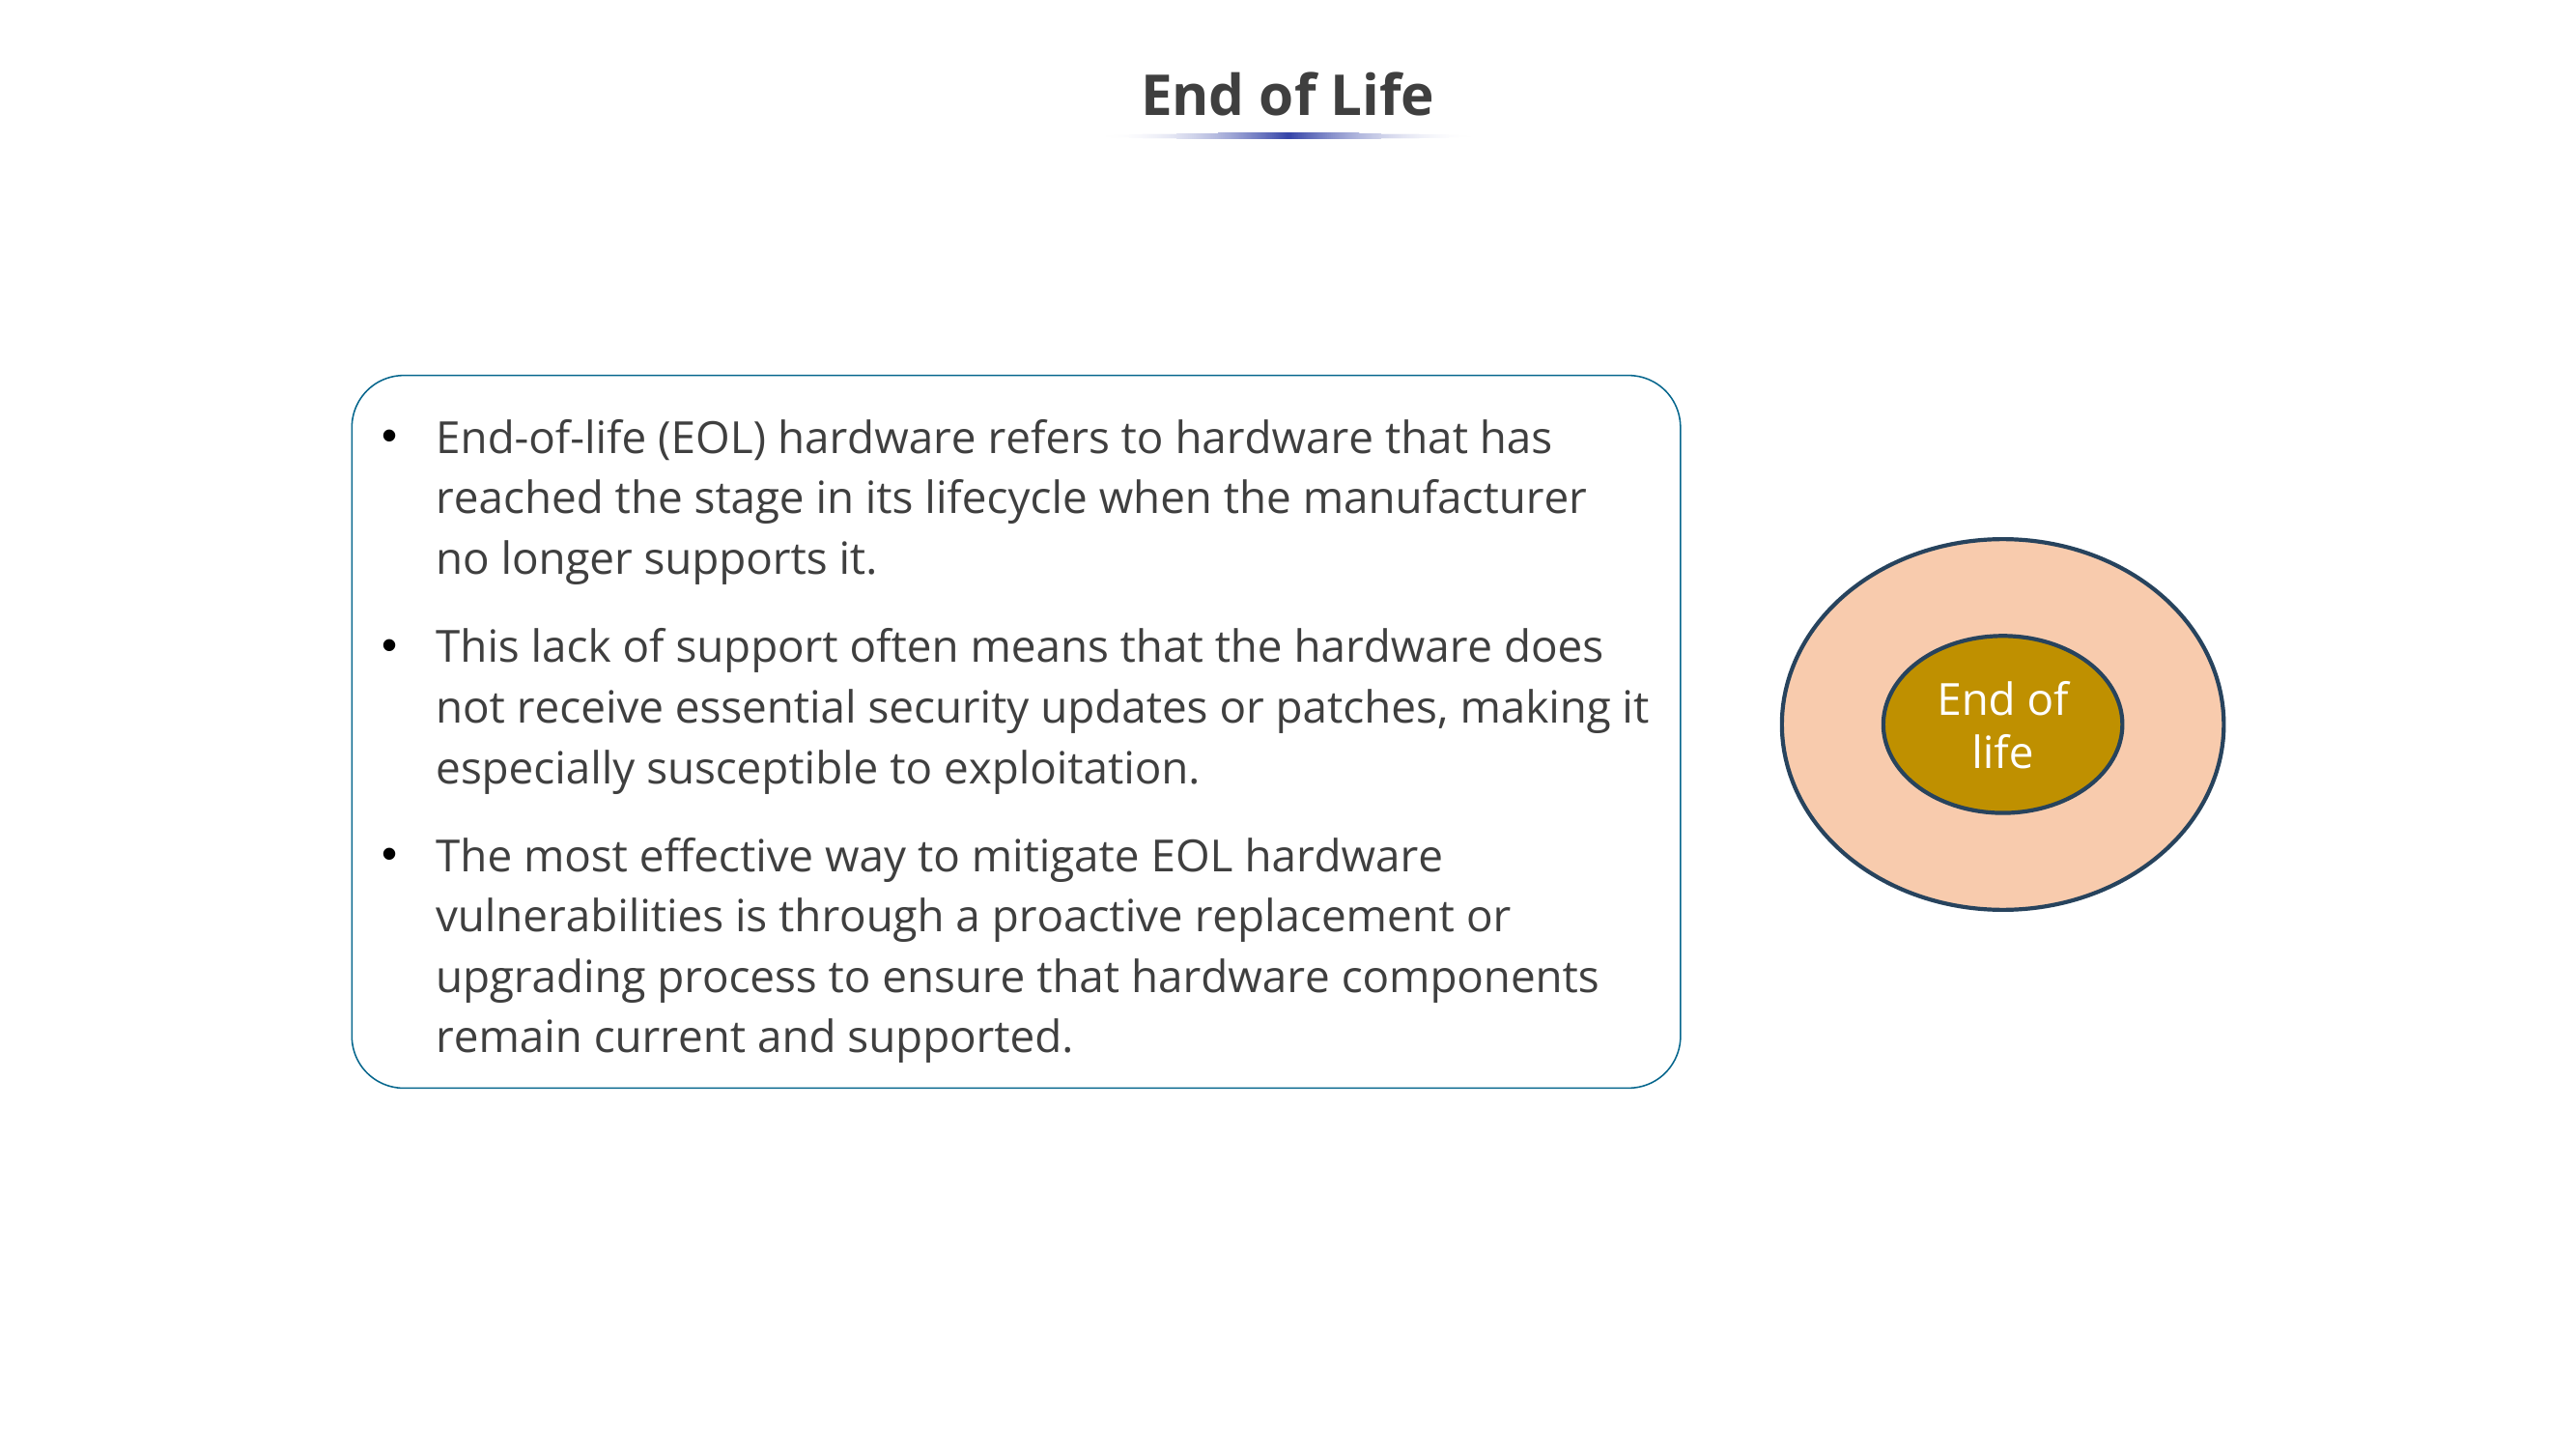

# End of Life

End-of-life (EOL) hardware refers to hardware that has reached the stage in its lifecycle when the manufacturer no longer supports it.

This lack of support often means that the hardware does not receive essential security updates or patches, making it especially susceptible to exploitation.

The most effective way to mitigate EOL hardware vulnerabilities is through a proactive replacement or upgrading process to ensure that hardware components remain current and supported.

End of life